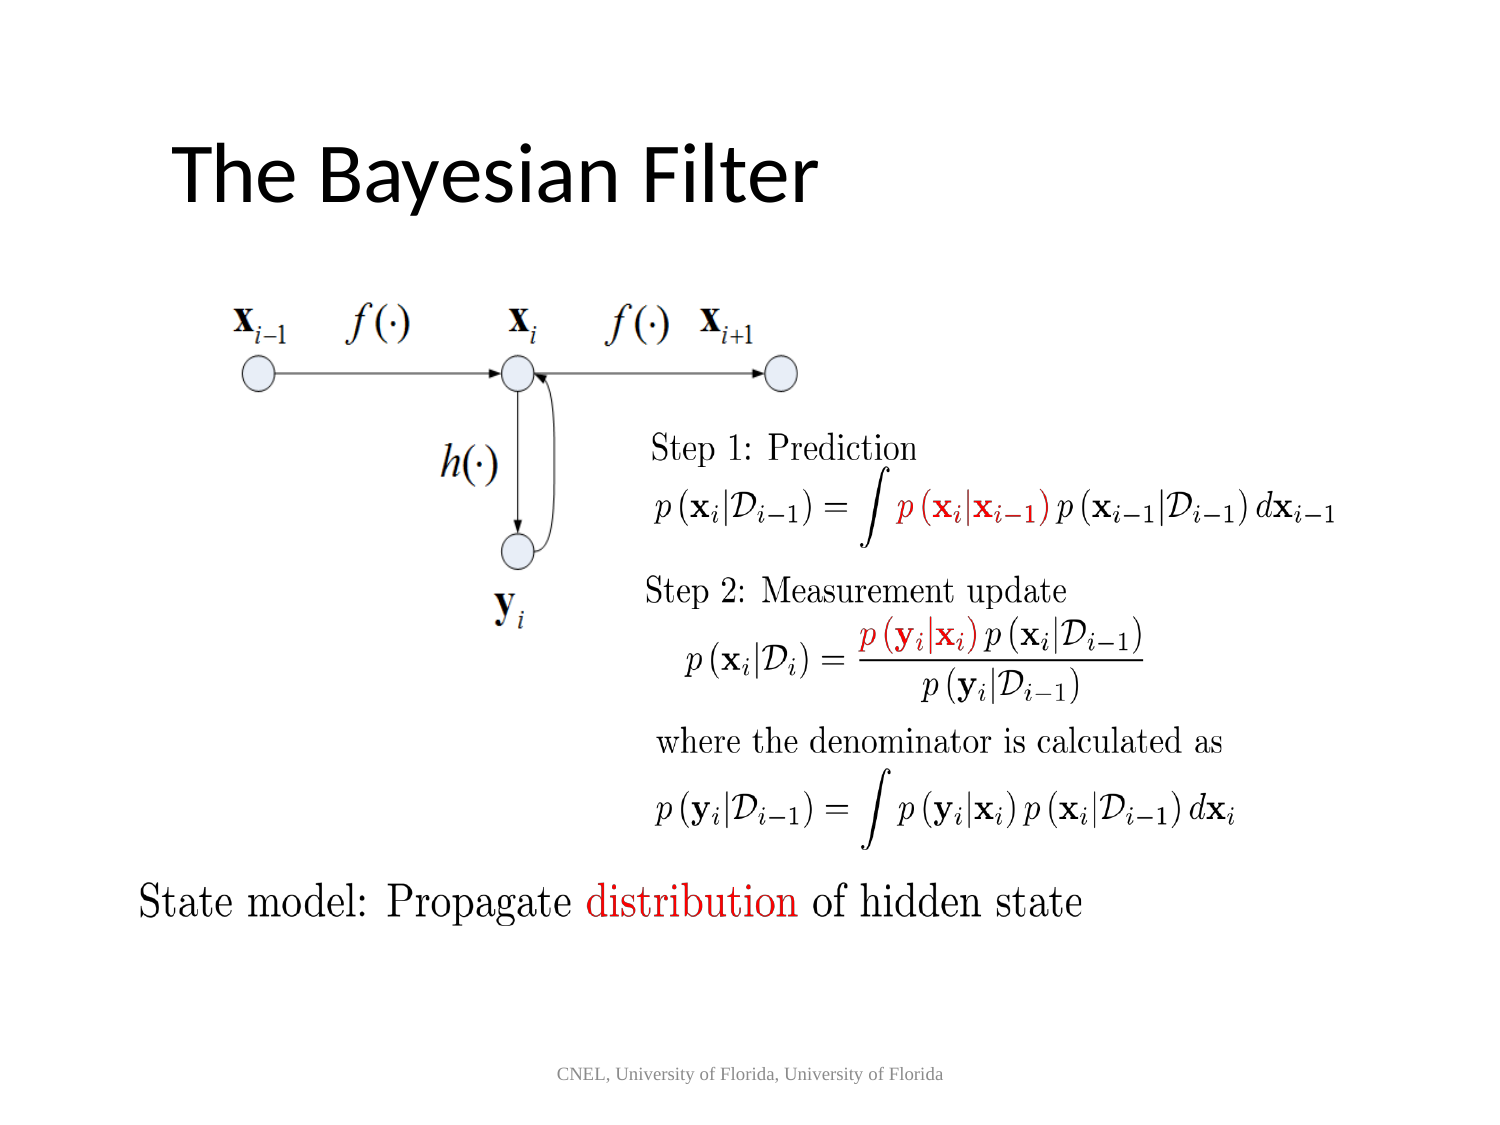

# The Bayesian Filter

CNEL, University of Florida, University of Florida